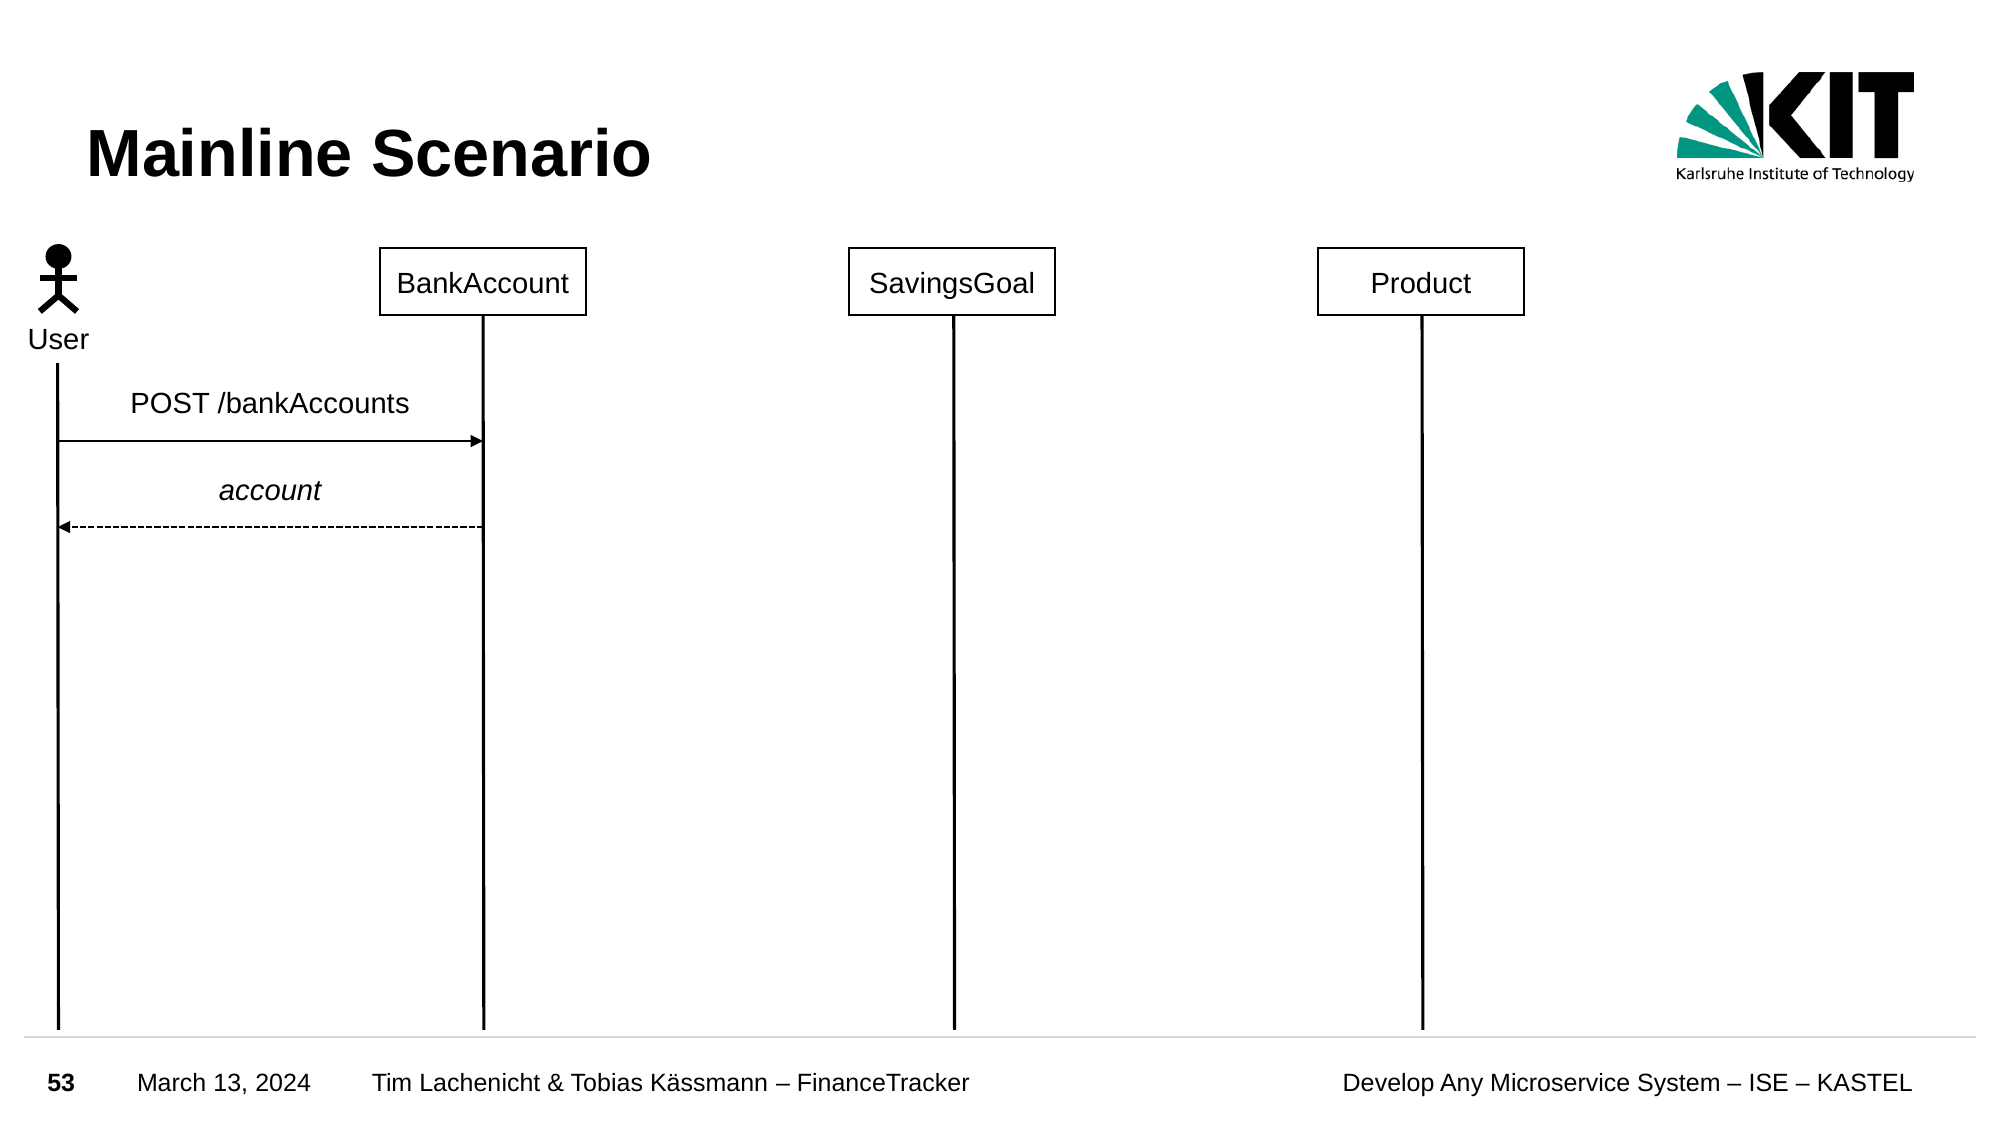

# Mainline Scenario

User
BankAccount
SavingsGoal
Product
POST /bankAccounts
account
53
March 13, 2024